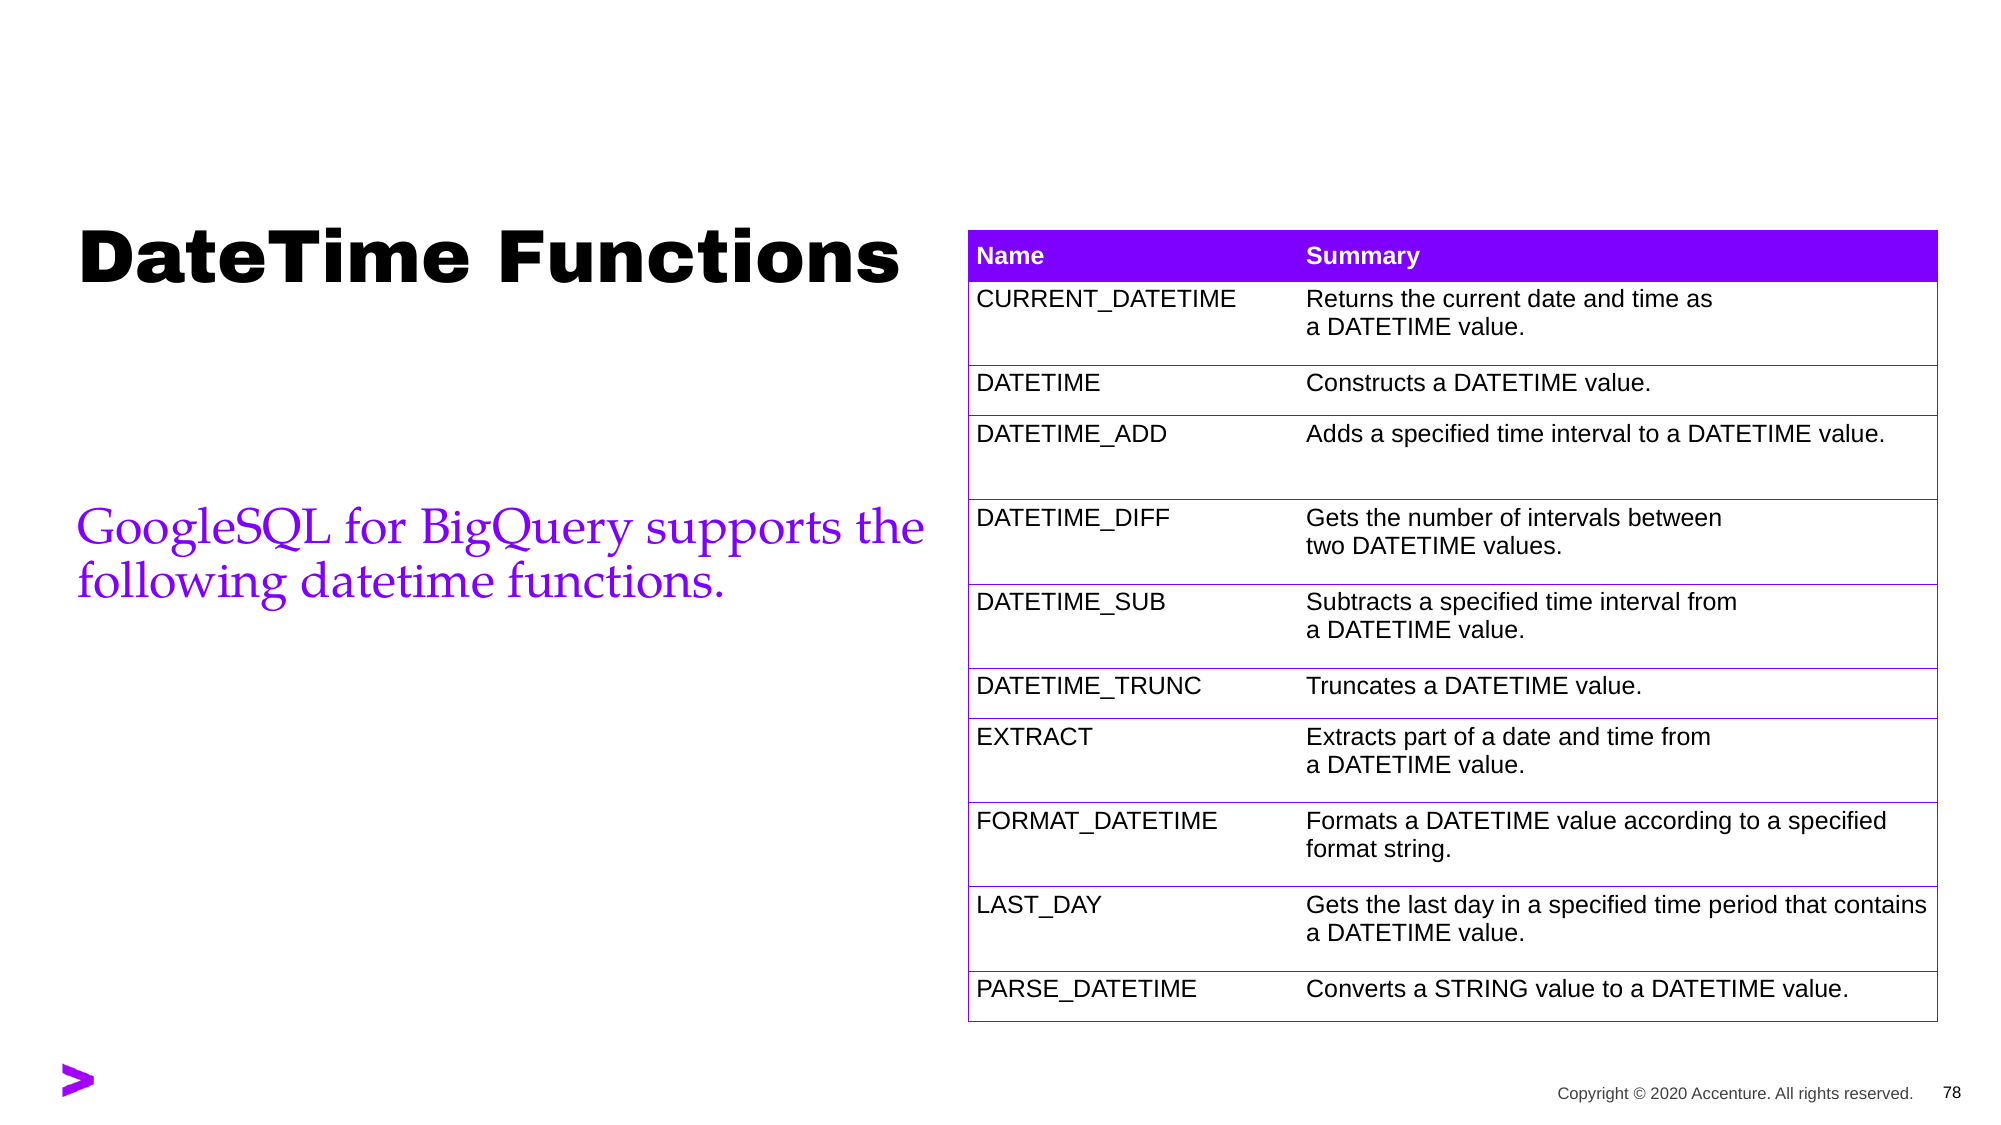

# DateTime Functions
| Name | Summary |
| --- | --- |
| CURRENT\_DATETIME | Returns the current date and time as a DATETIME value. |
| DATETIME | Constructs a DATETIME value. |
| DATETIME\_ADD | Adds a specified time interval to a DATETIME value. |
| DATETIME\_DIFF | Gets the number of intervals between two DATETIME values. |
| DATETIME\_SUB | Subtracts a specified time interval from a DATETIME value. |
| DATETIME\_TRUNC | Truncates a DATETIME value. |
| EXTRACT | Extracts part of a date and time from a DATETIME value. |
| FORMAT\_DATETIME | Formats a DATETIME value according to a specified format string. |
| LAST\_DAY | Gets the last day in a specified time period that contains a DATETIME value. |
| PARSE\_DATETIME | Converts a STRING value to a DATETIME value. |
GoogleSQL for BigQuery supports the following datetime functions.

78